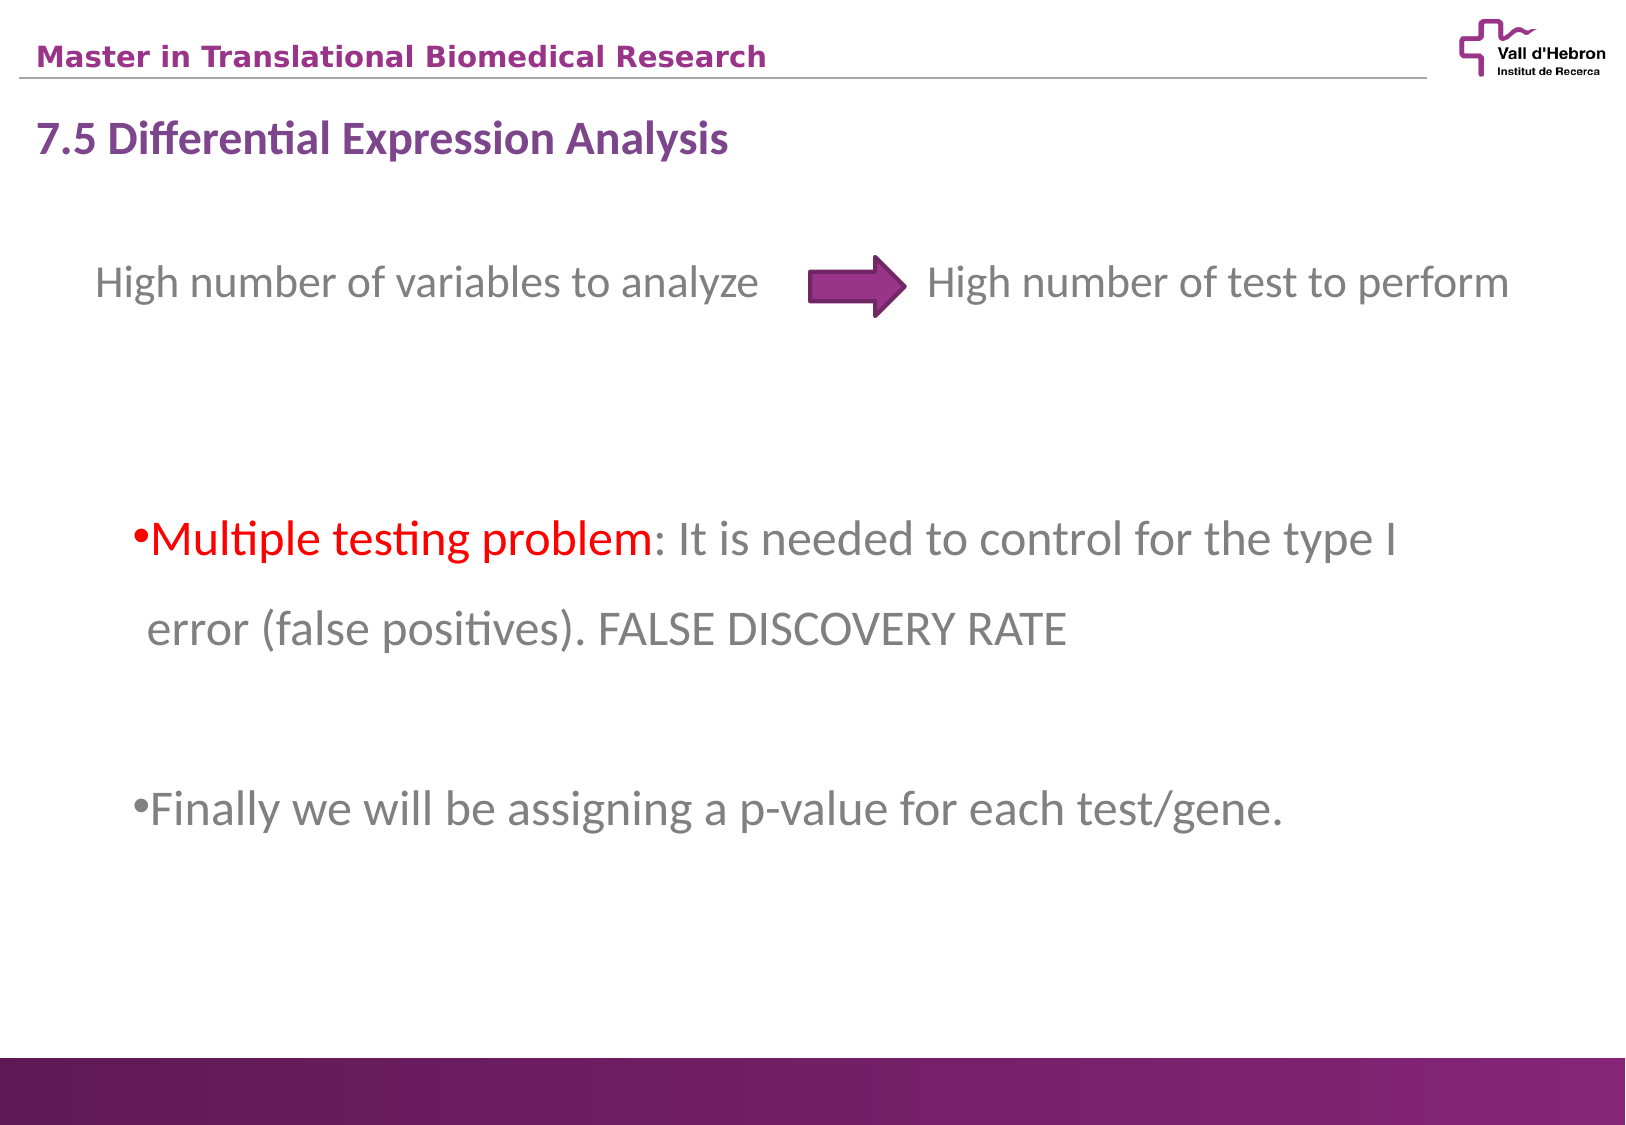

7.5 Differential Expression Analysis
High number of variables to analyze 		        High number of test to perform

Multiple testing problem: It is needed to control for the type I error (false positives). FALSE DISCOVERY RATE

Finally we will be assigning a p-value for each test/gene.